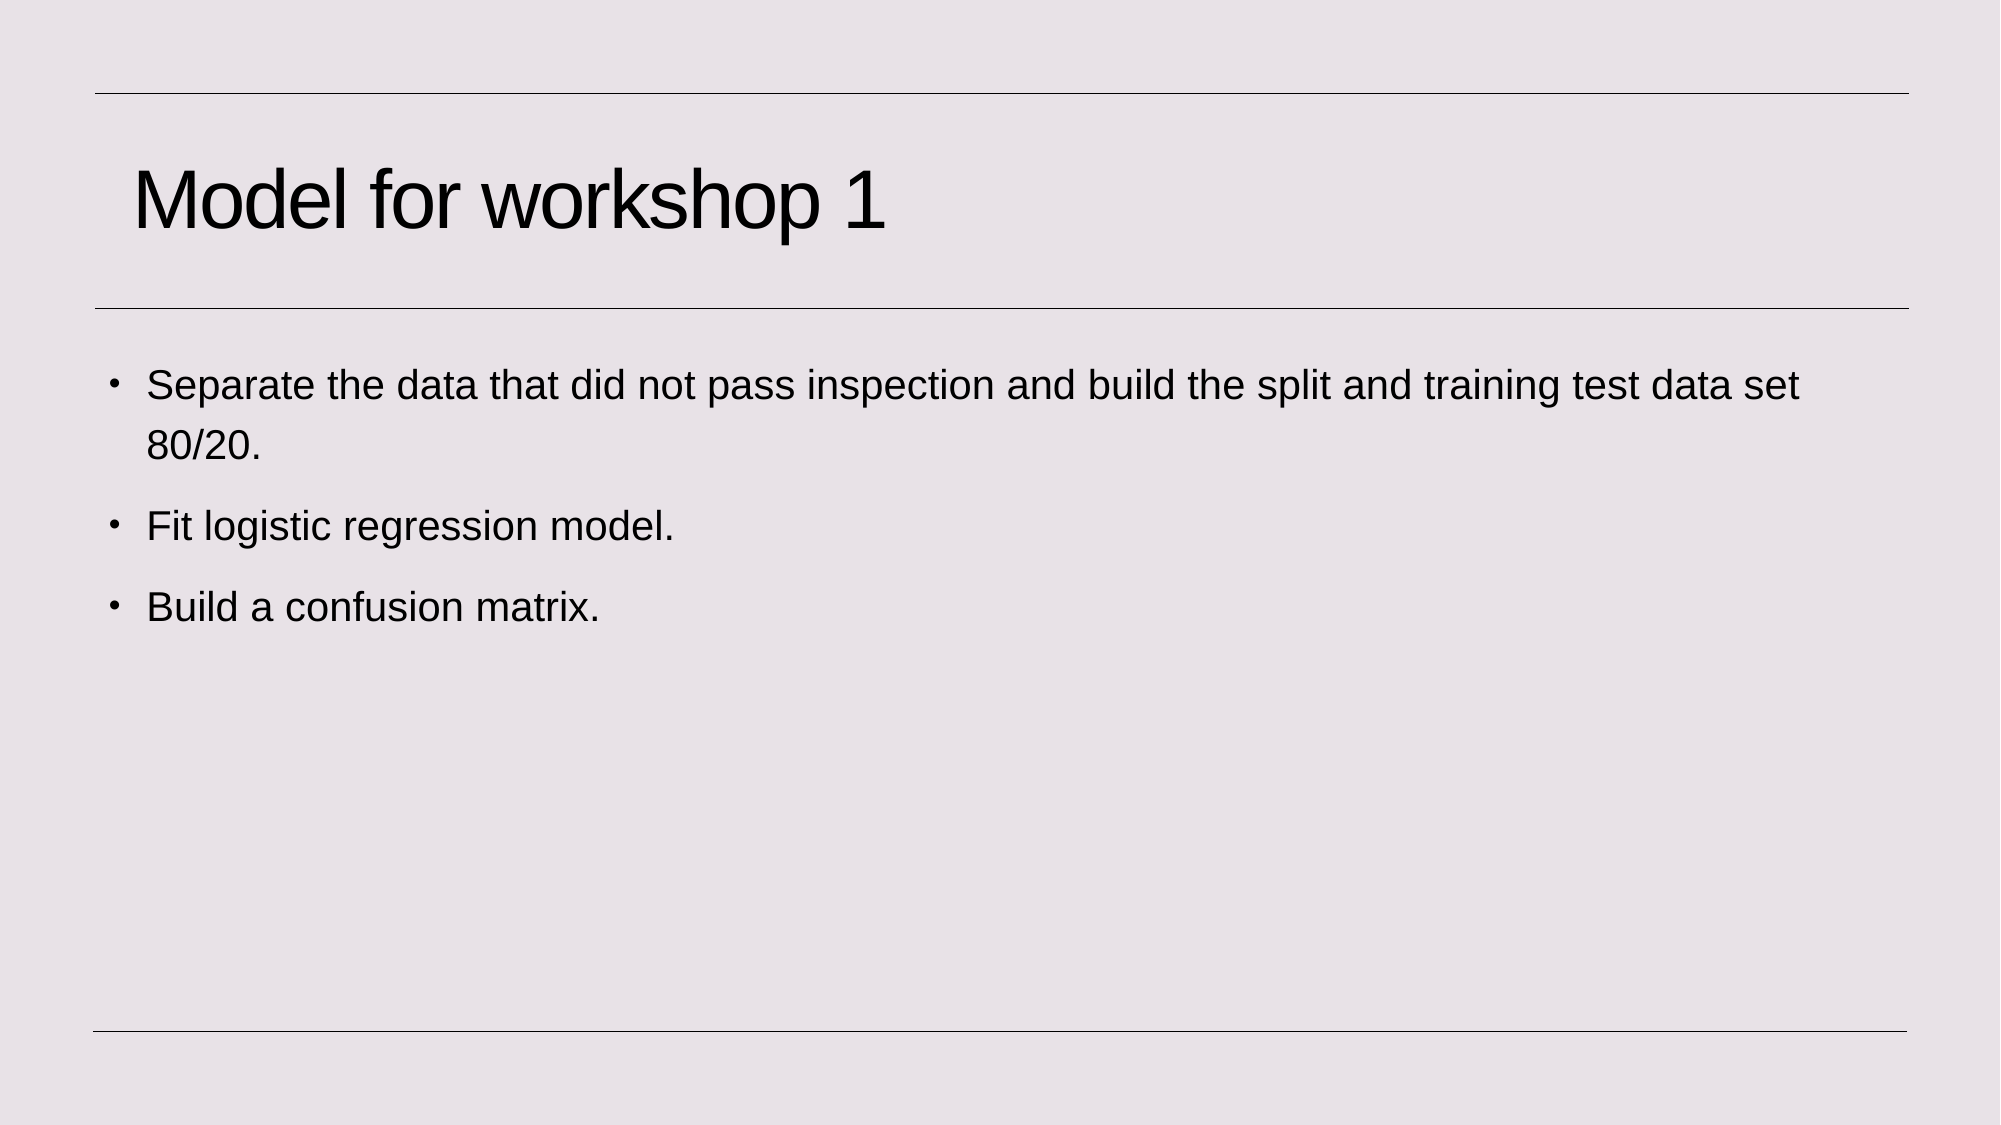

# Model for workshop 1
Separate the data that did not pass inspection and build the split and training test data set 80/20.
Fit logistic regression model.
Build a confusion matrix.